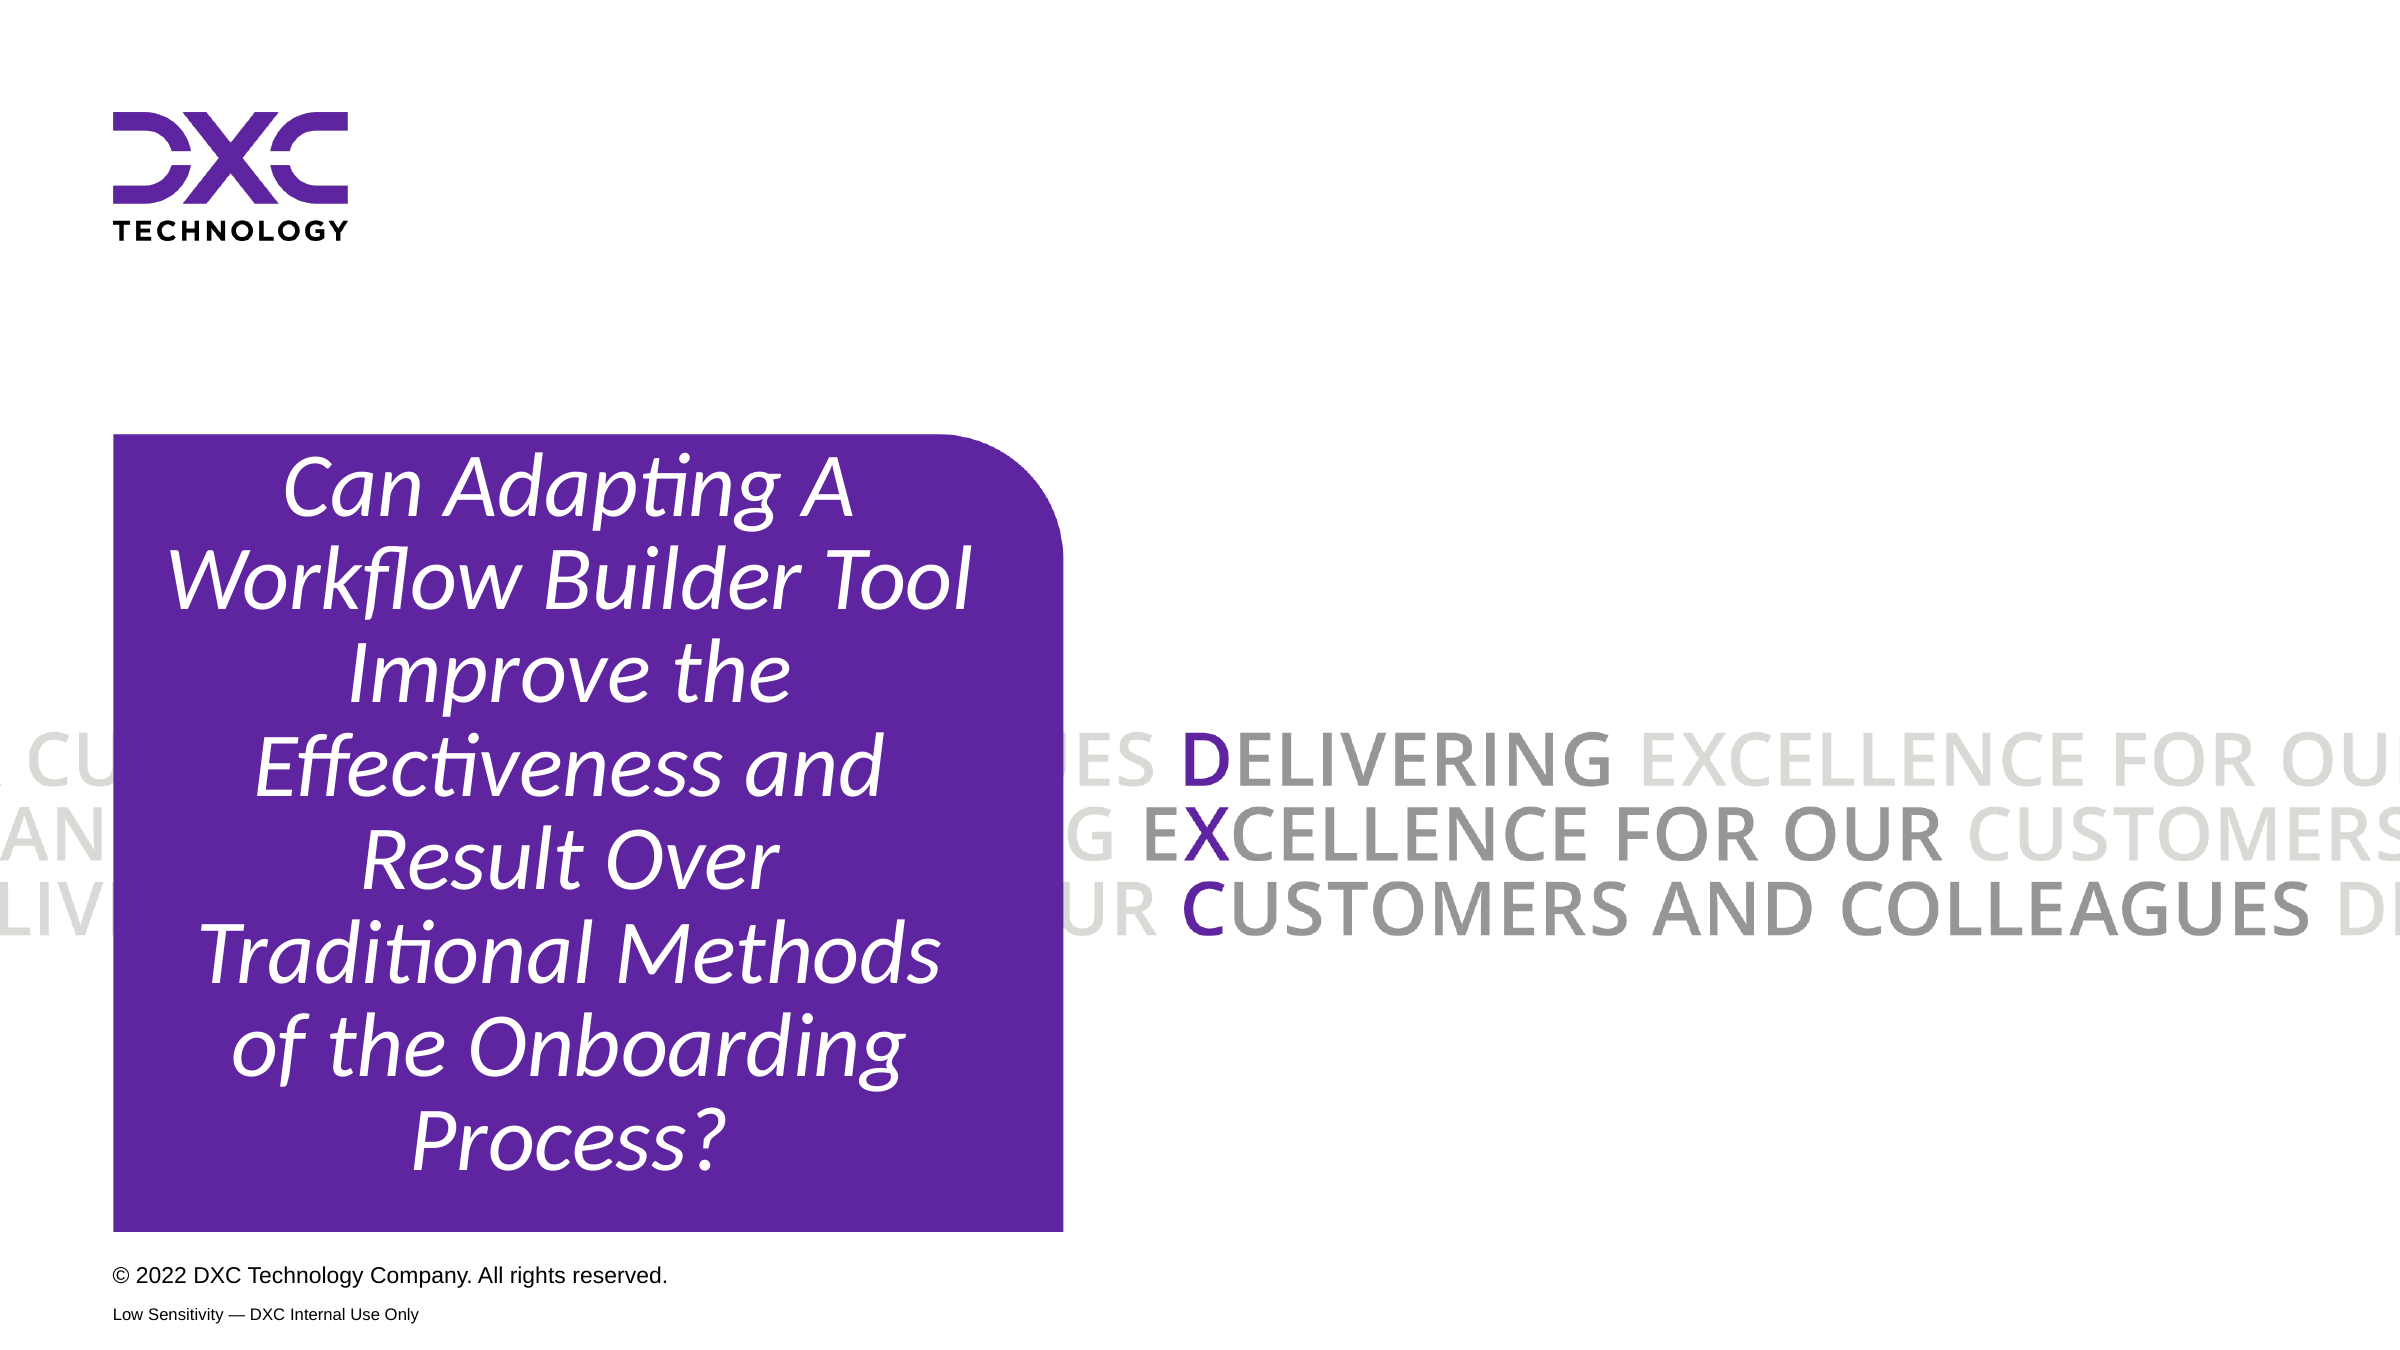

# Can Adapting A Workflow Builder Tool Improve the Effectiveness and Result Over Traditional Methods of the Onboarding Process?